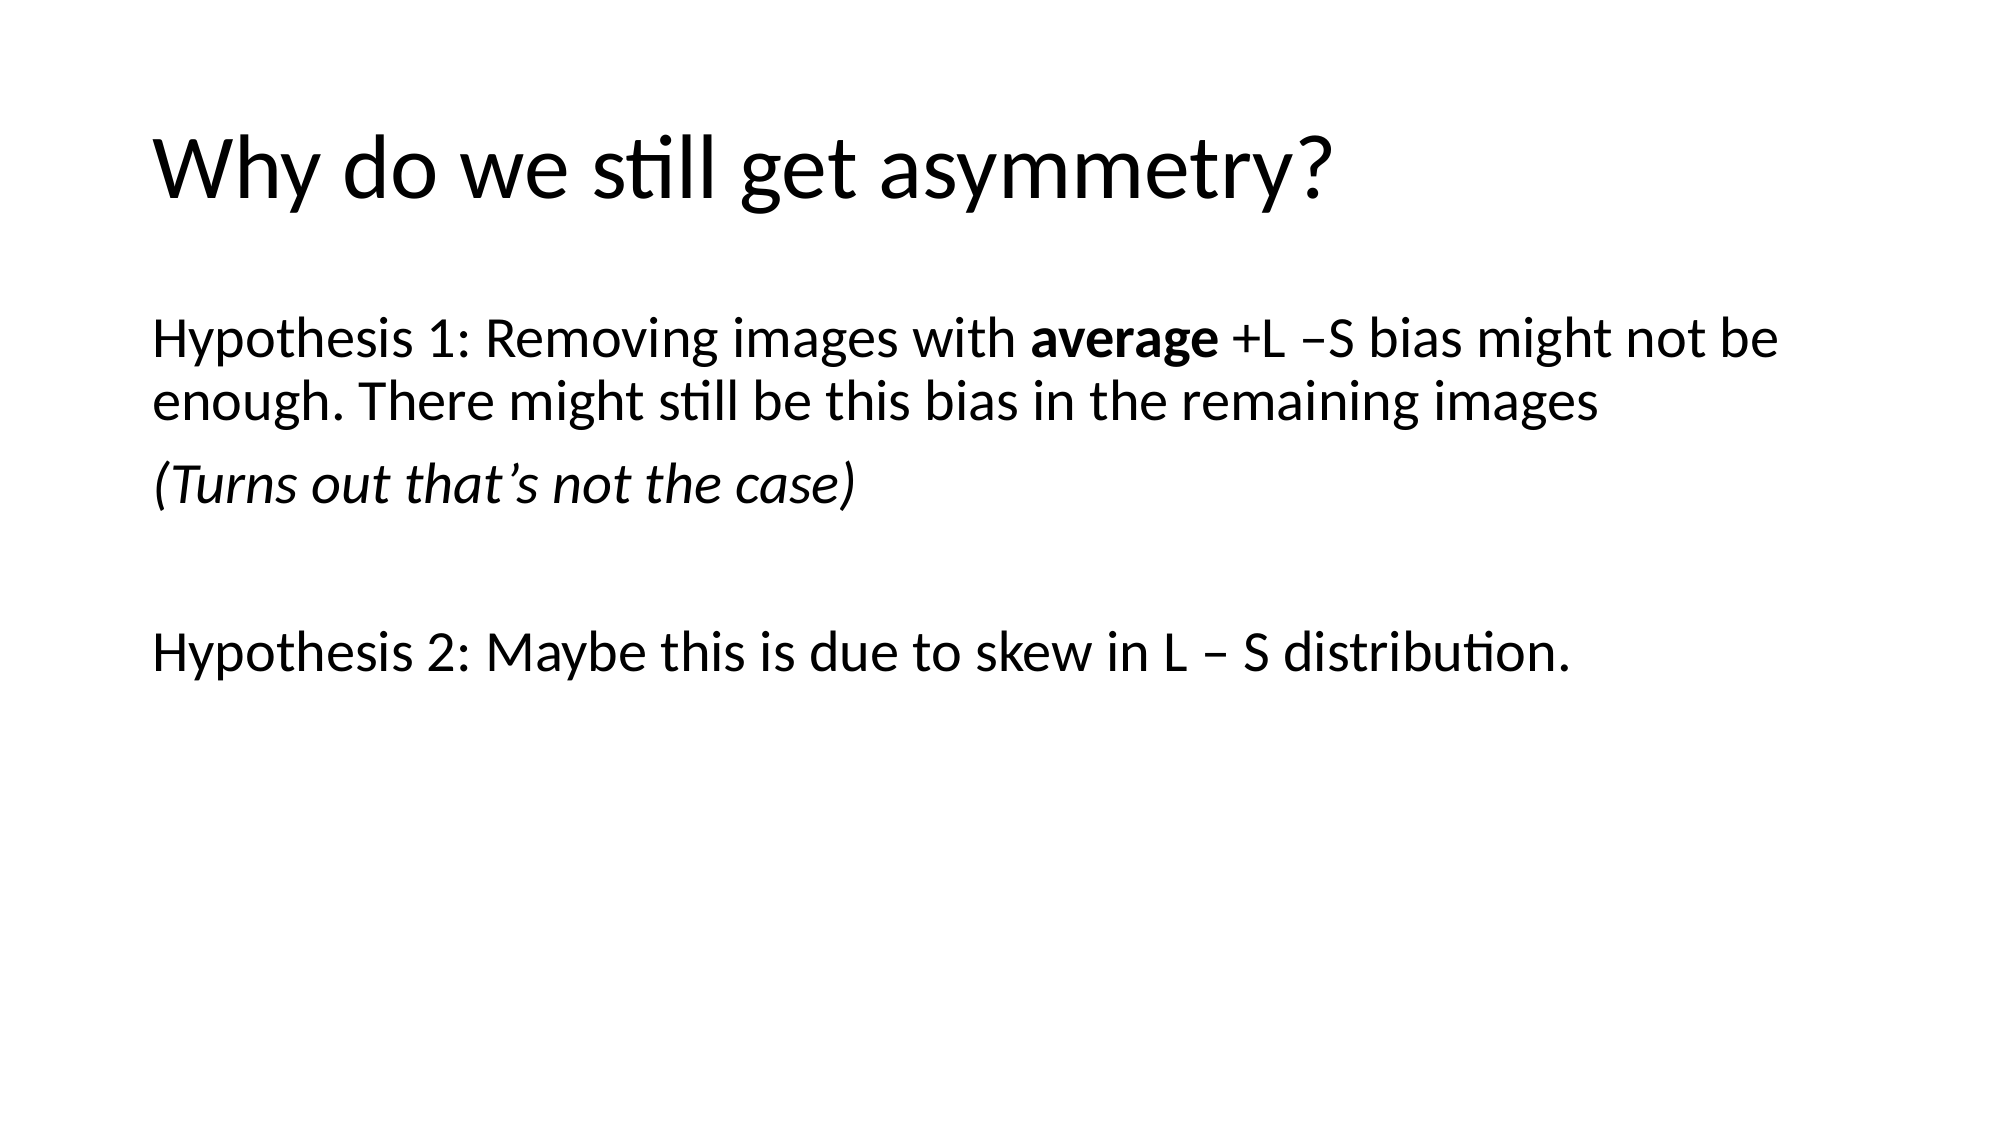

# Why do we still get asymmetry?
Hypothesis 1: Removing images with average +L –S bias might not be enough. There might still be this bias in the remaining images
(Turns out that’s not the case)

Hypothesis 2: Maybe this is due to skew in L – S distribution.